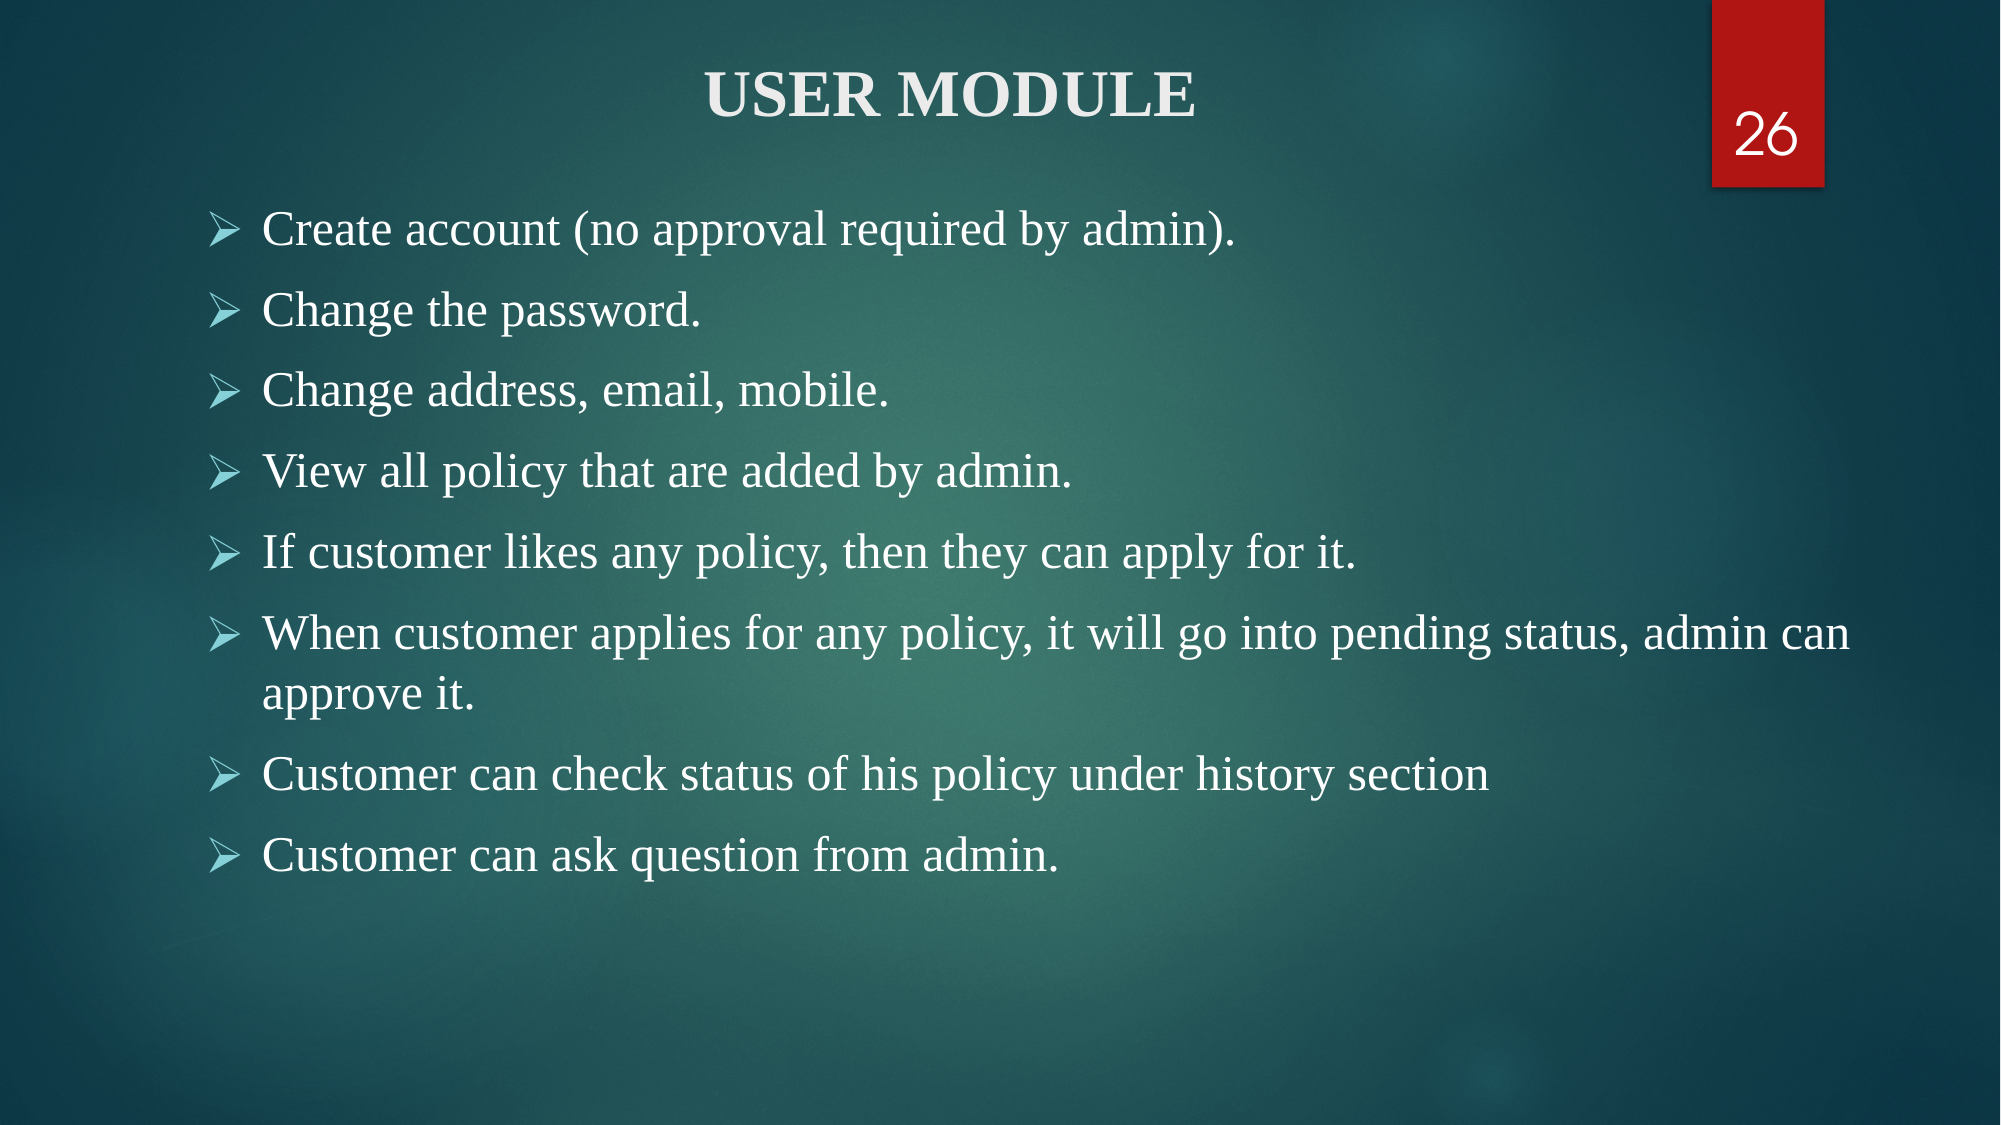

# USER MODULE
26
Create account (no approval required by admin).
Change the password.
Change address, email, mobile.
View all policy that are added by admin.
If customer likes any policy, then they can apply for it.
When customer applies for any policy, it will go into pending status, admin can approve it.
Customer can check status of his policy under history section
Customer can ask question from admin.